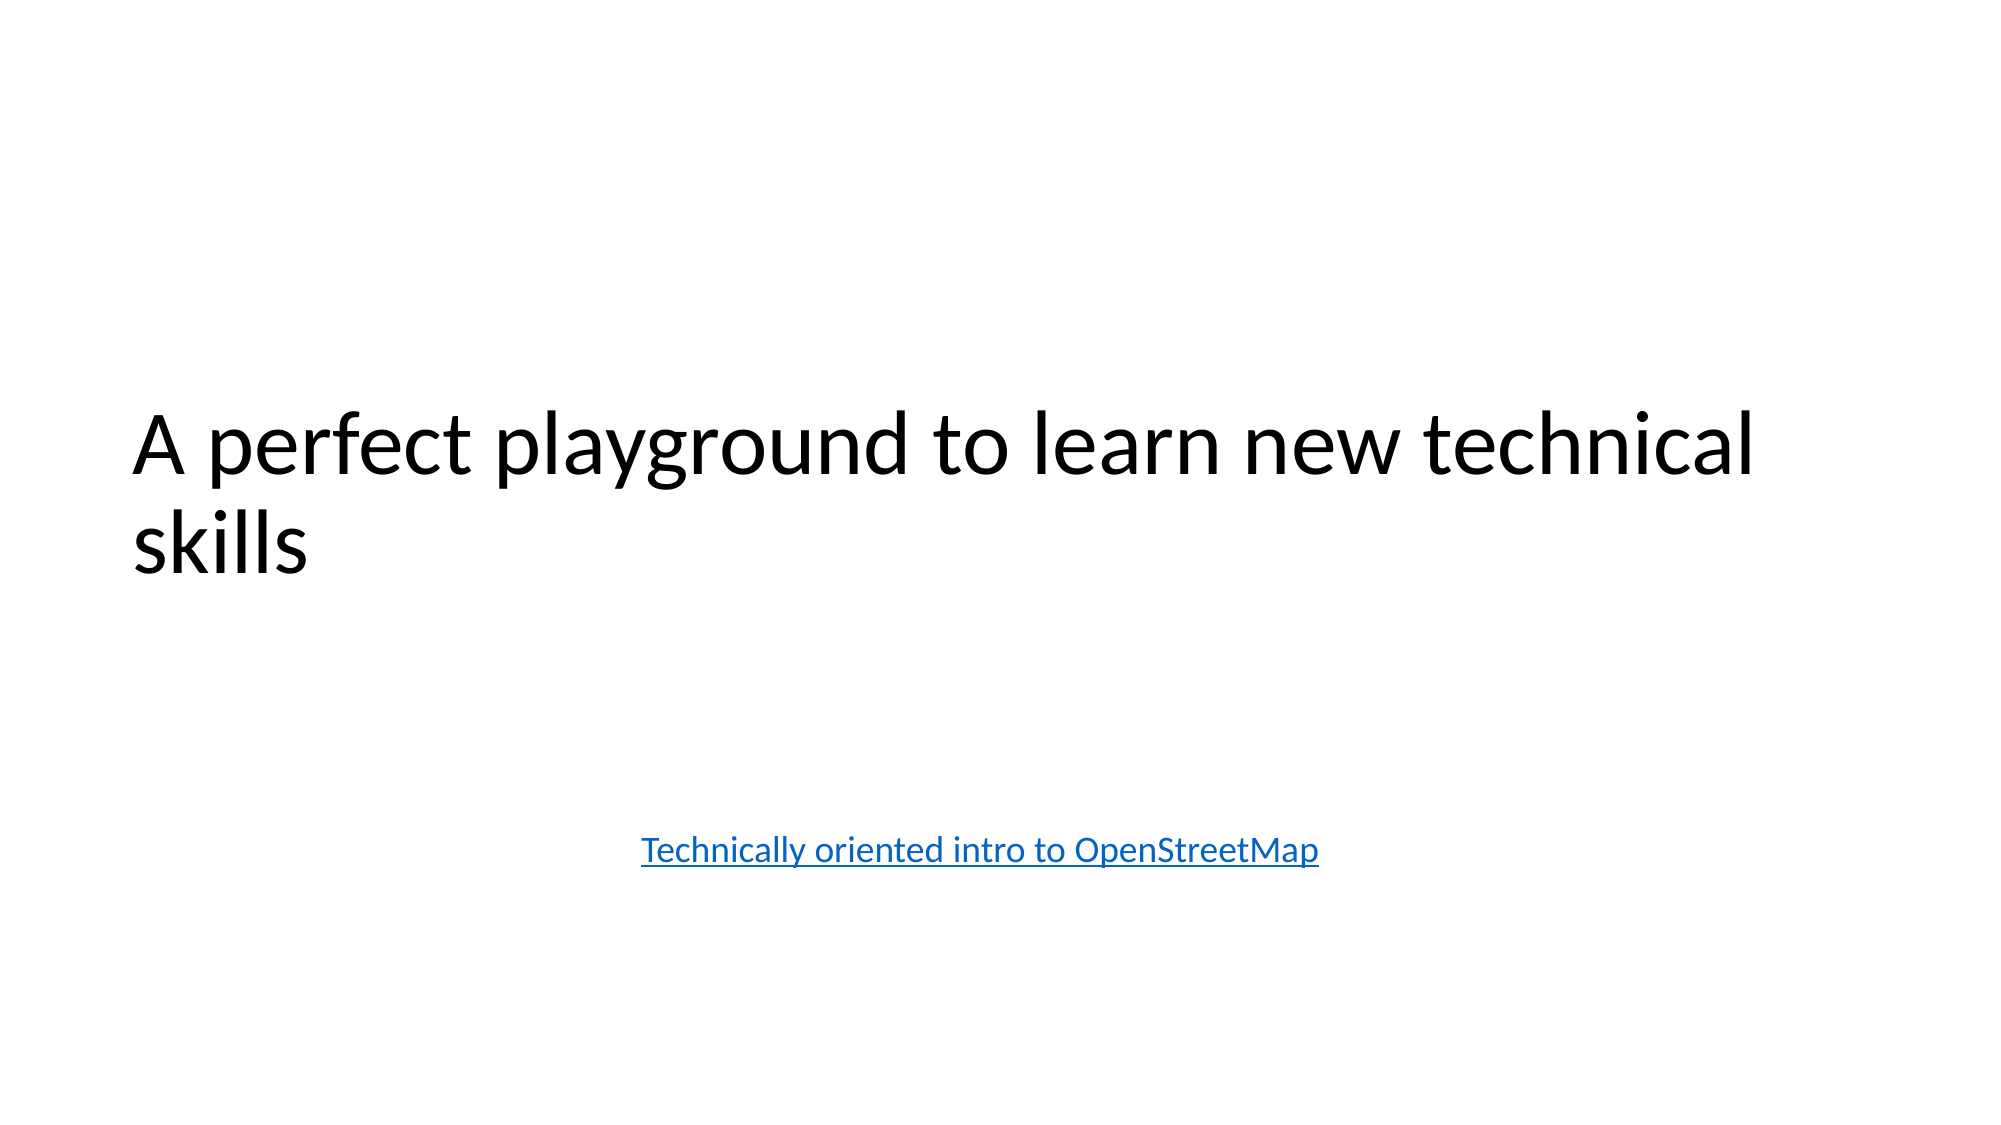

# A perfect playground to learn new technical skills
Technically oriented intro to OpenStreetMap